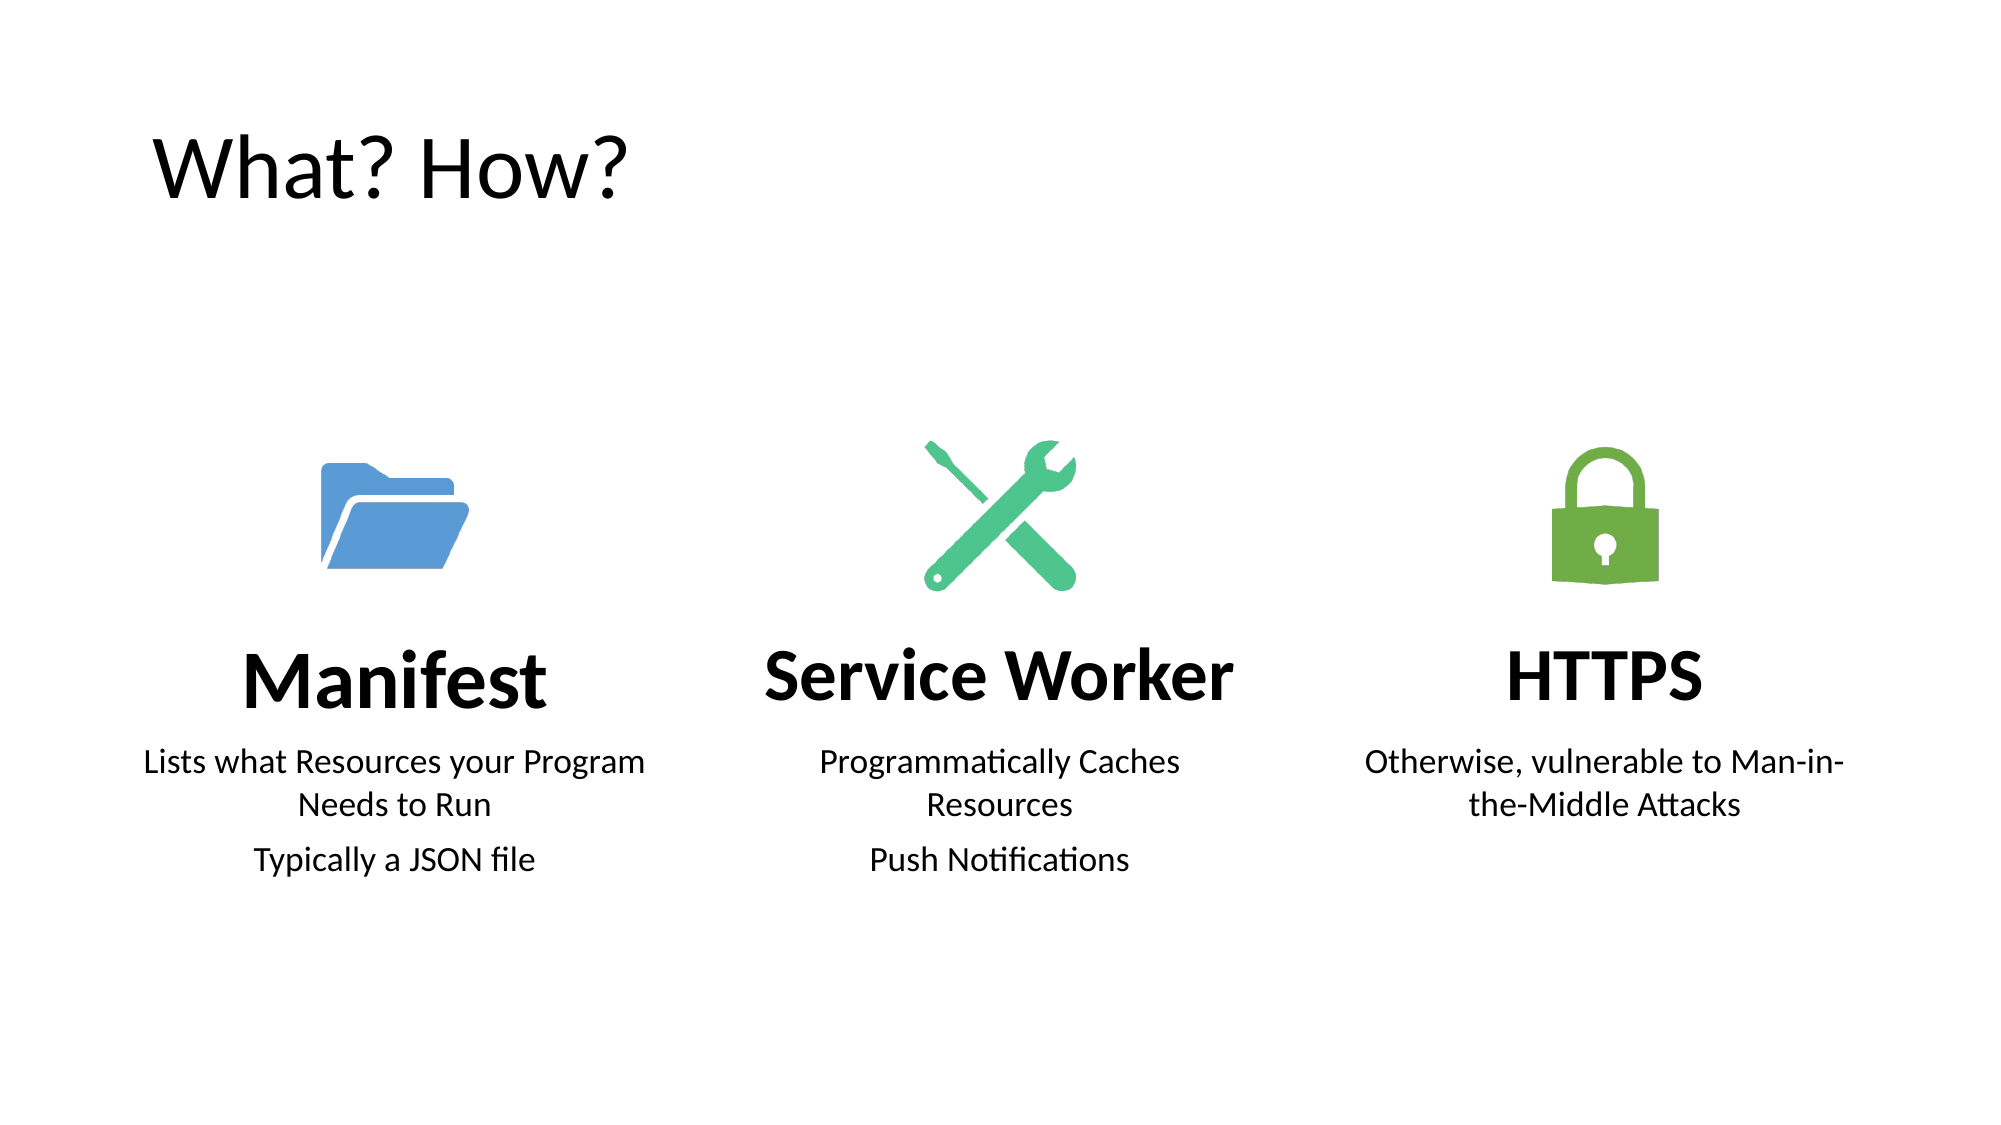

# What? How?
Manifest
Lists what Resources your Program Needs to Run
Typically a JSON file
Service Worker
Programmatically Caches Resources
Push Notifications
HTTPS
Otherwise, vulnerable to Man-in-the-Middle Attacks